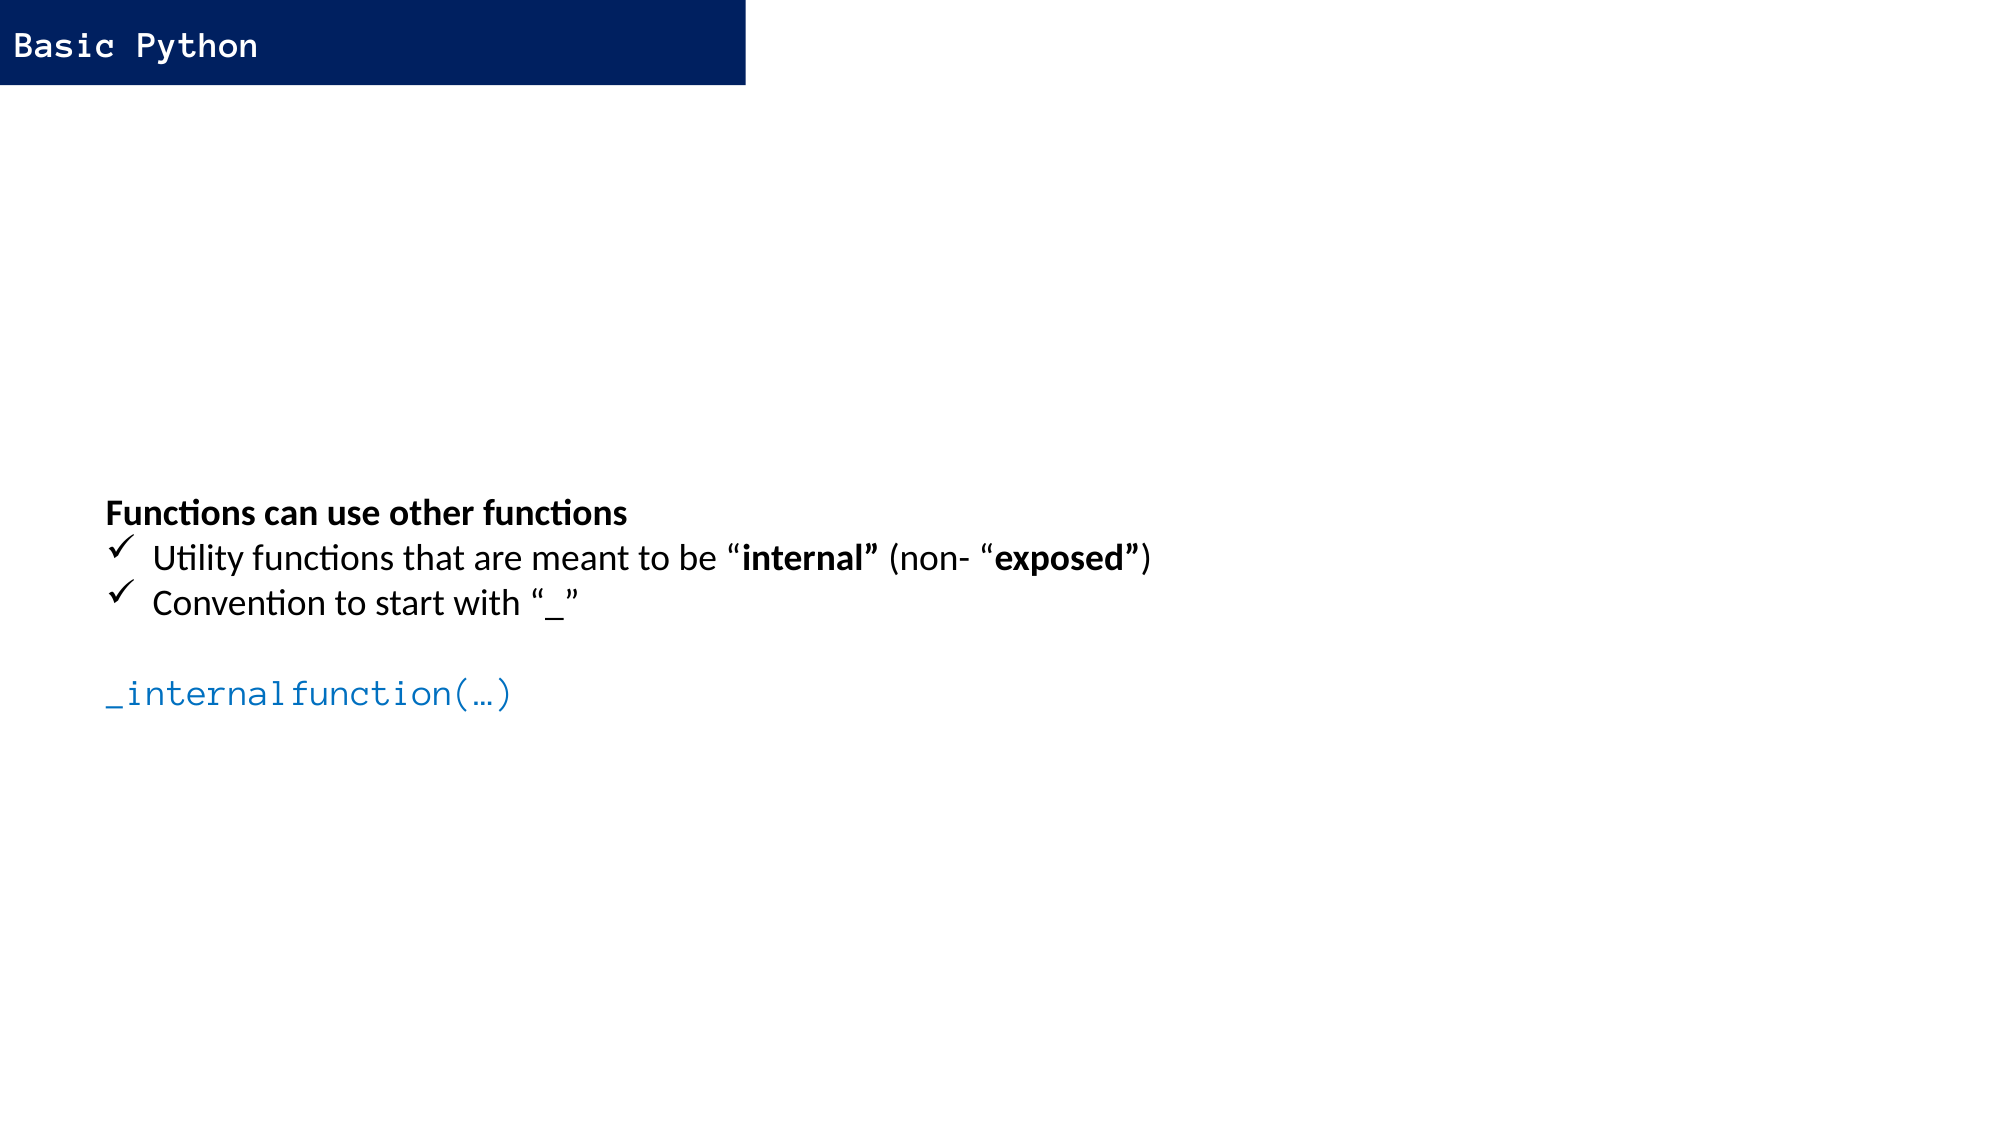

Basic Python
Functions can use other functions
Utility functions that are meant to be “internal” (non- “exposed”)
Convention to start with “_”

_internalfunction(…)